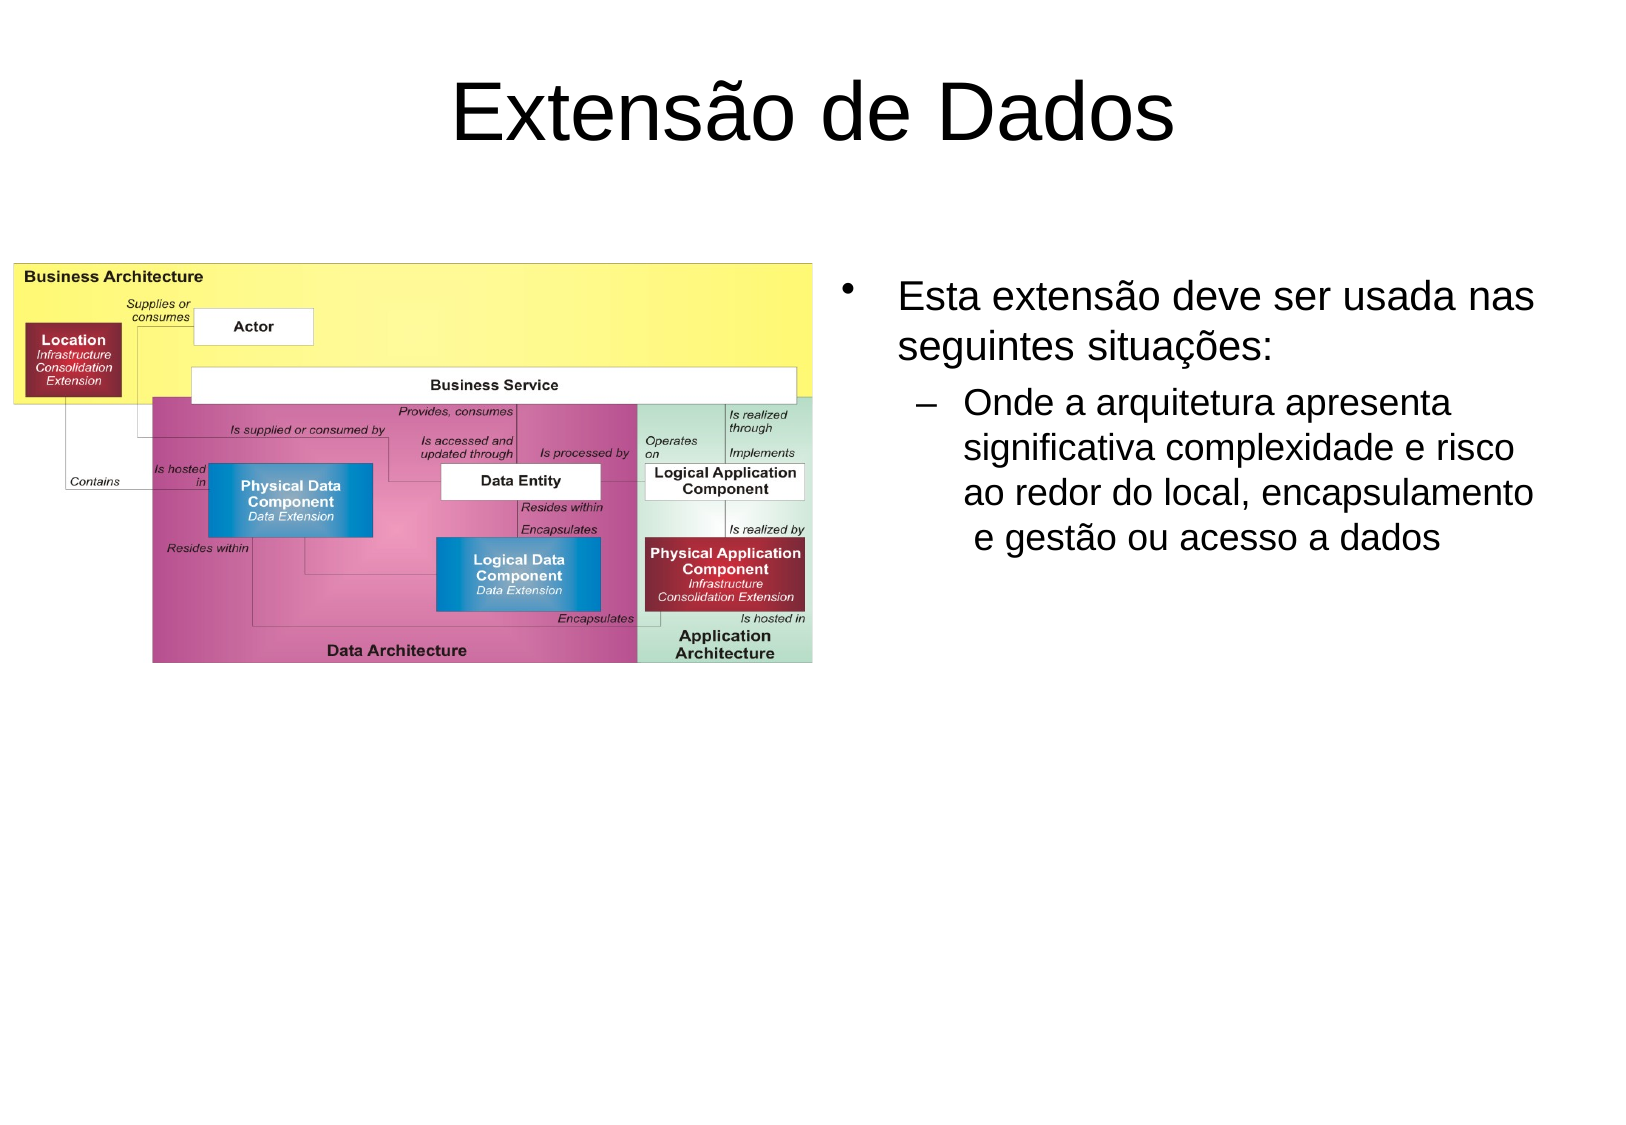

# Extensão de Dados

Esta extensão deve ser usada nas
seguintes situações:
–	Onde a arquitetura apresenta  significativa complexidade e risco  ao redor do local, encapsulamento  e gestão ou acesso a dados